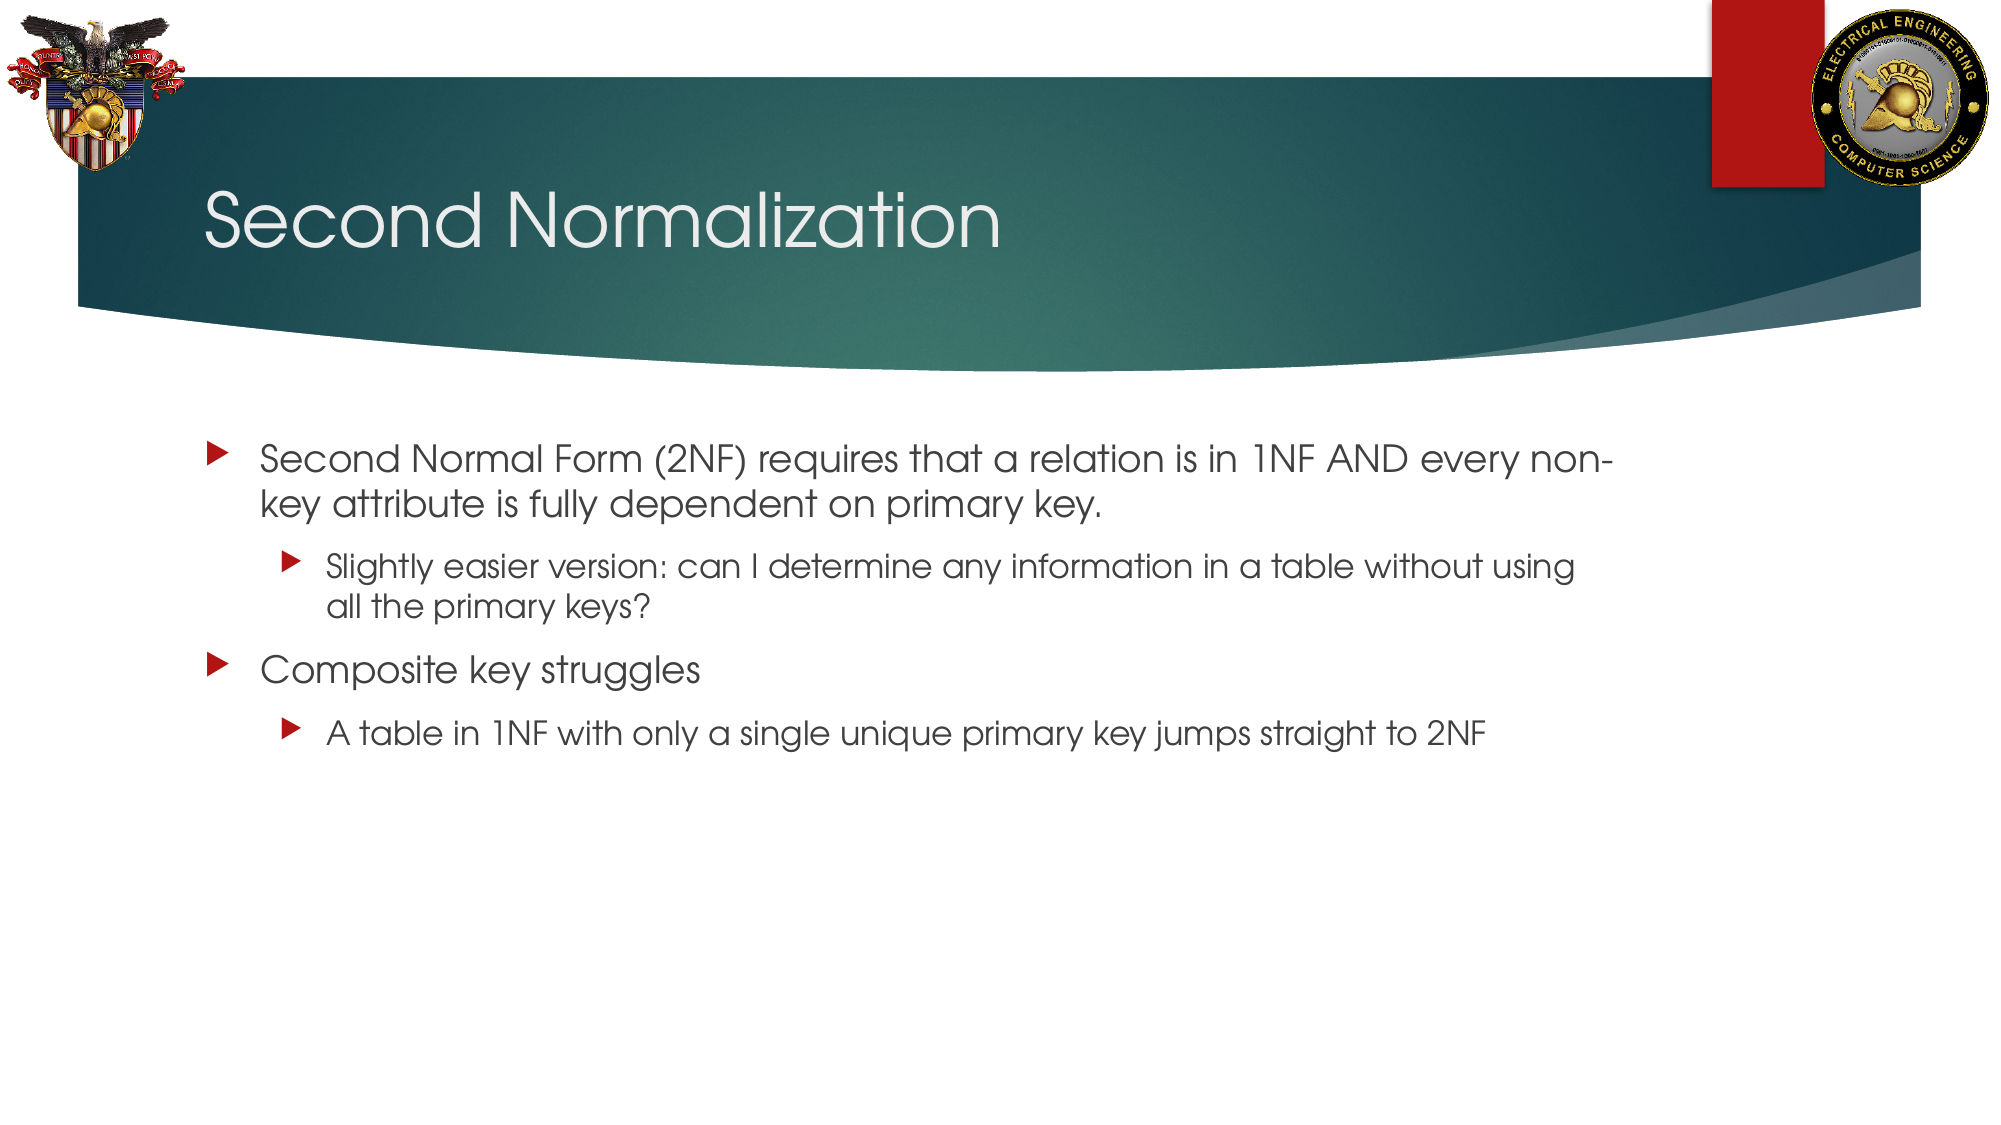

# Second Normalization
Second Normal Form (2NF) requires that a relation is in 1NF AND every non-key attribute is fully dependent on primary key.
Slightly easier version: can I determine any information in a table without using all the primary keys?
Composite key struggles
A table in 1NF with only a single unique primary key jumps straight to 2NF